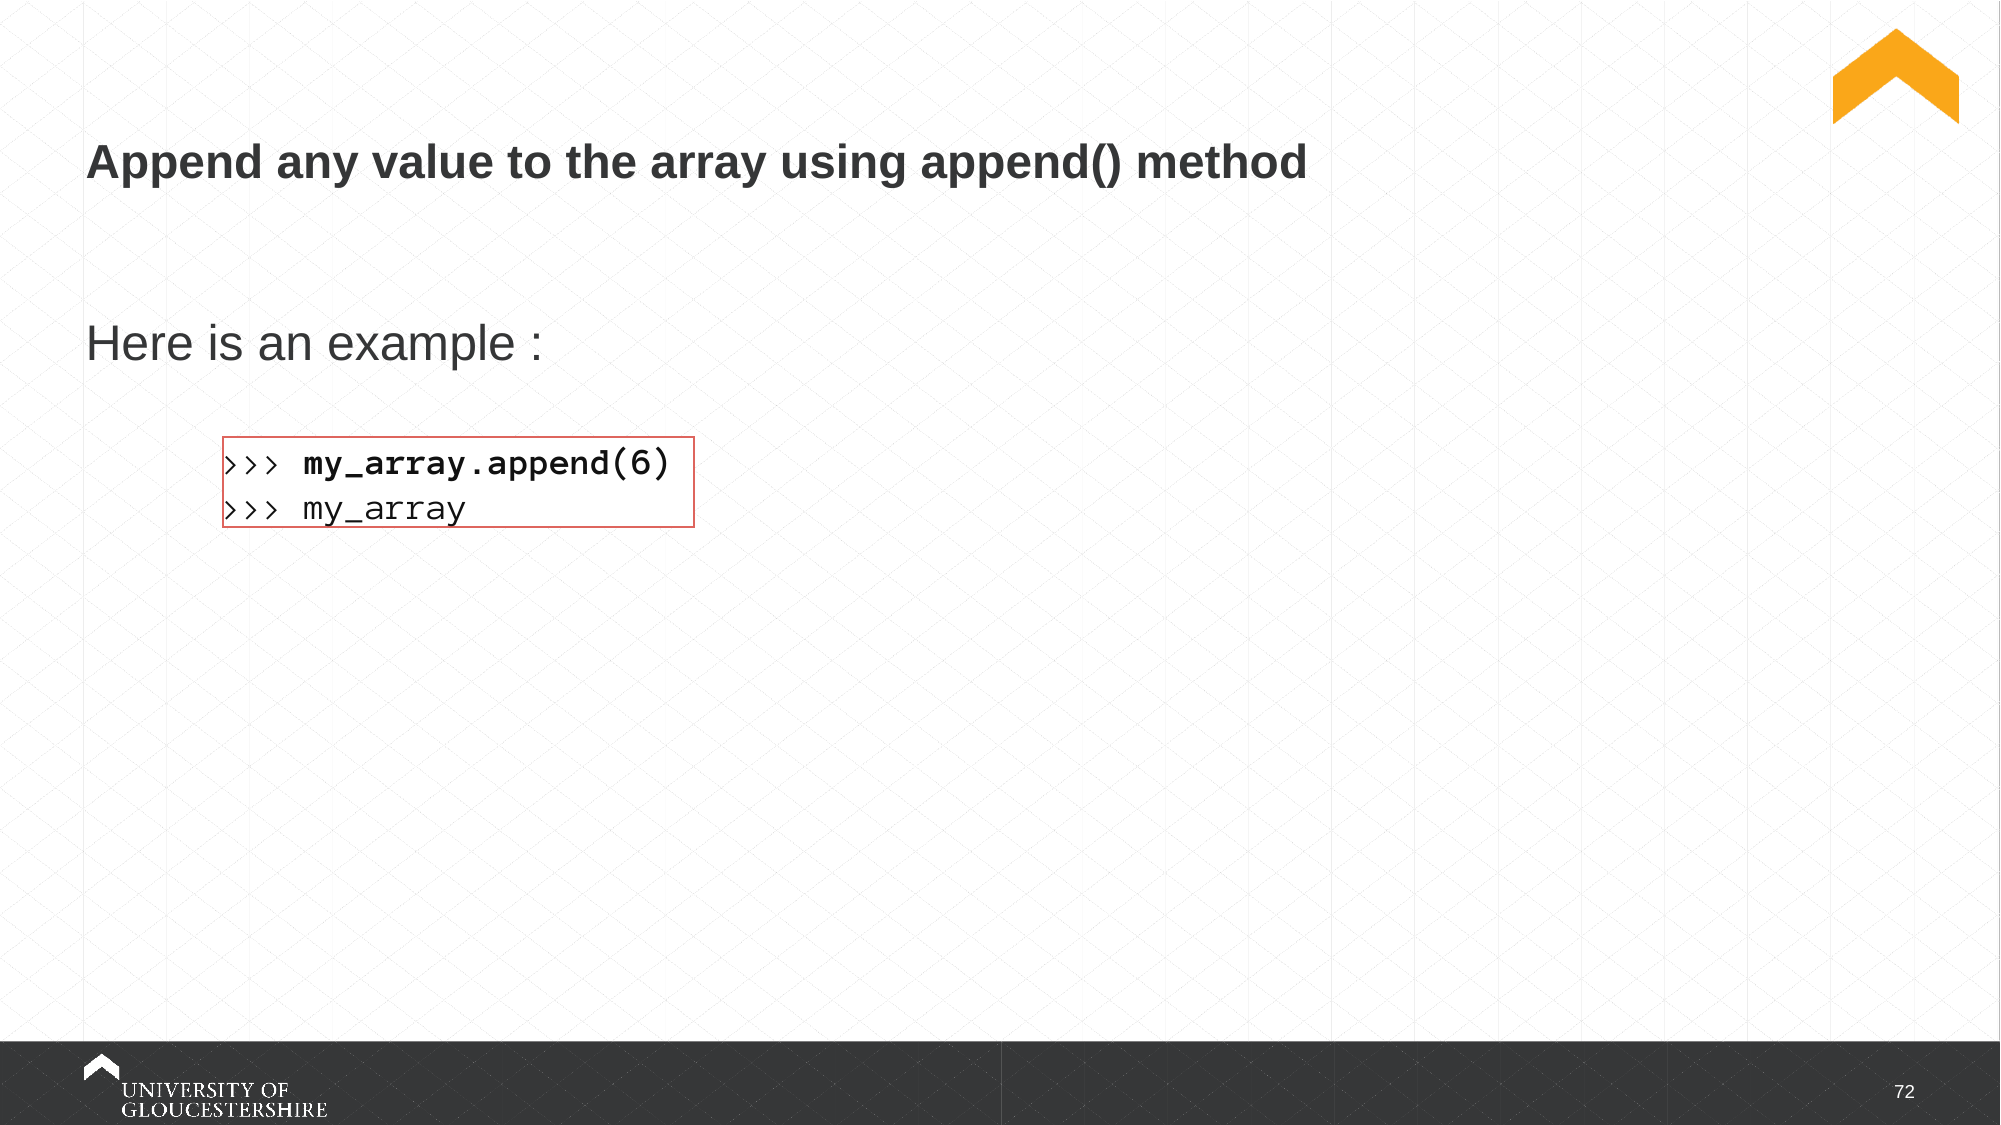

# Append any value to the array using append() method
Here is an example :
>>> my_array.append(6)
>>> my_array